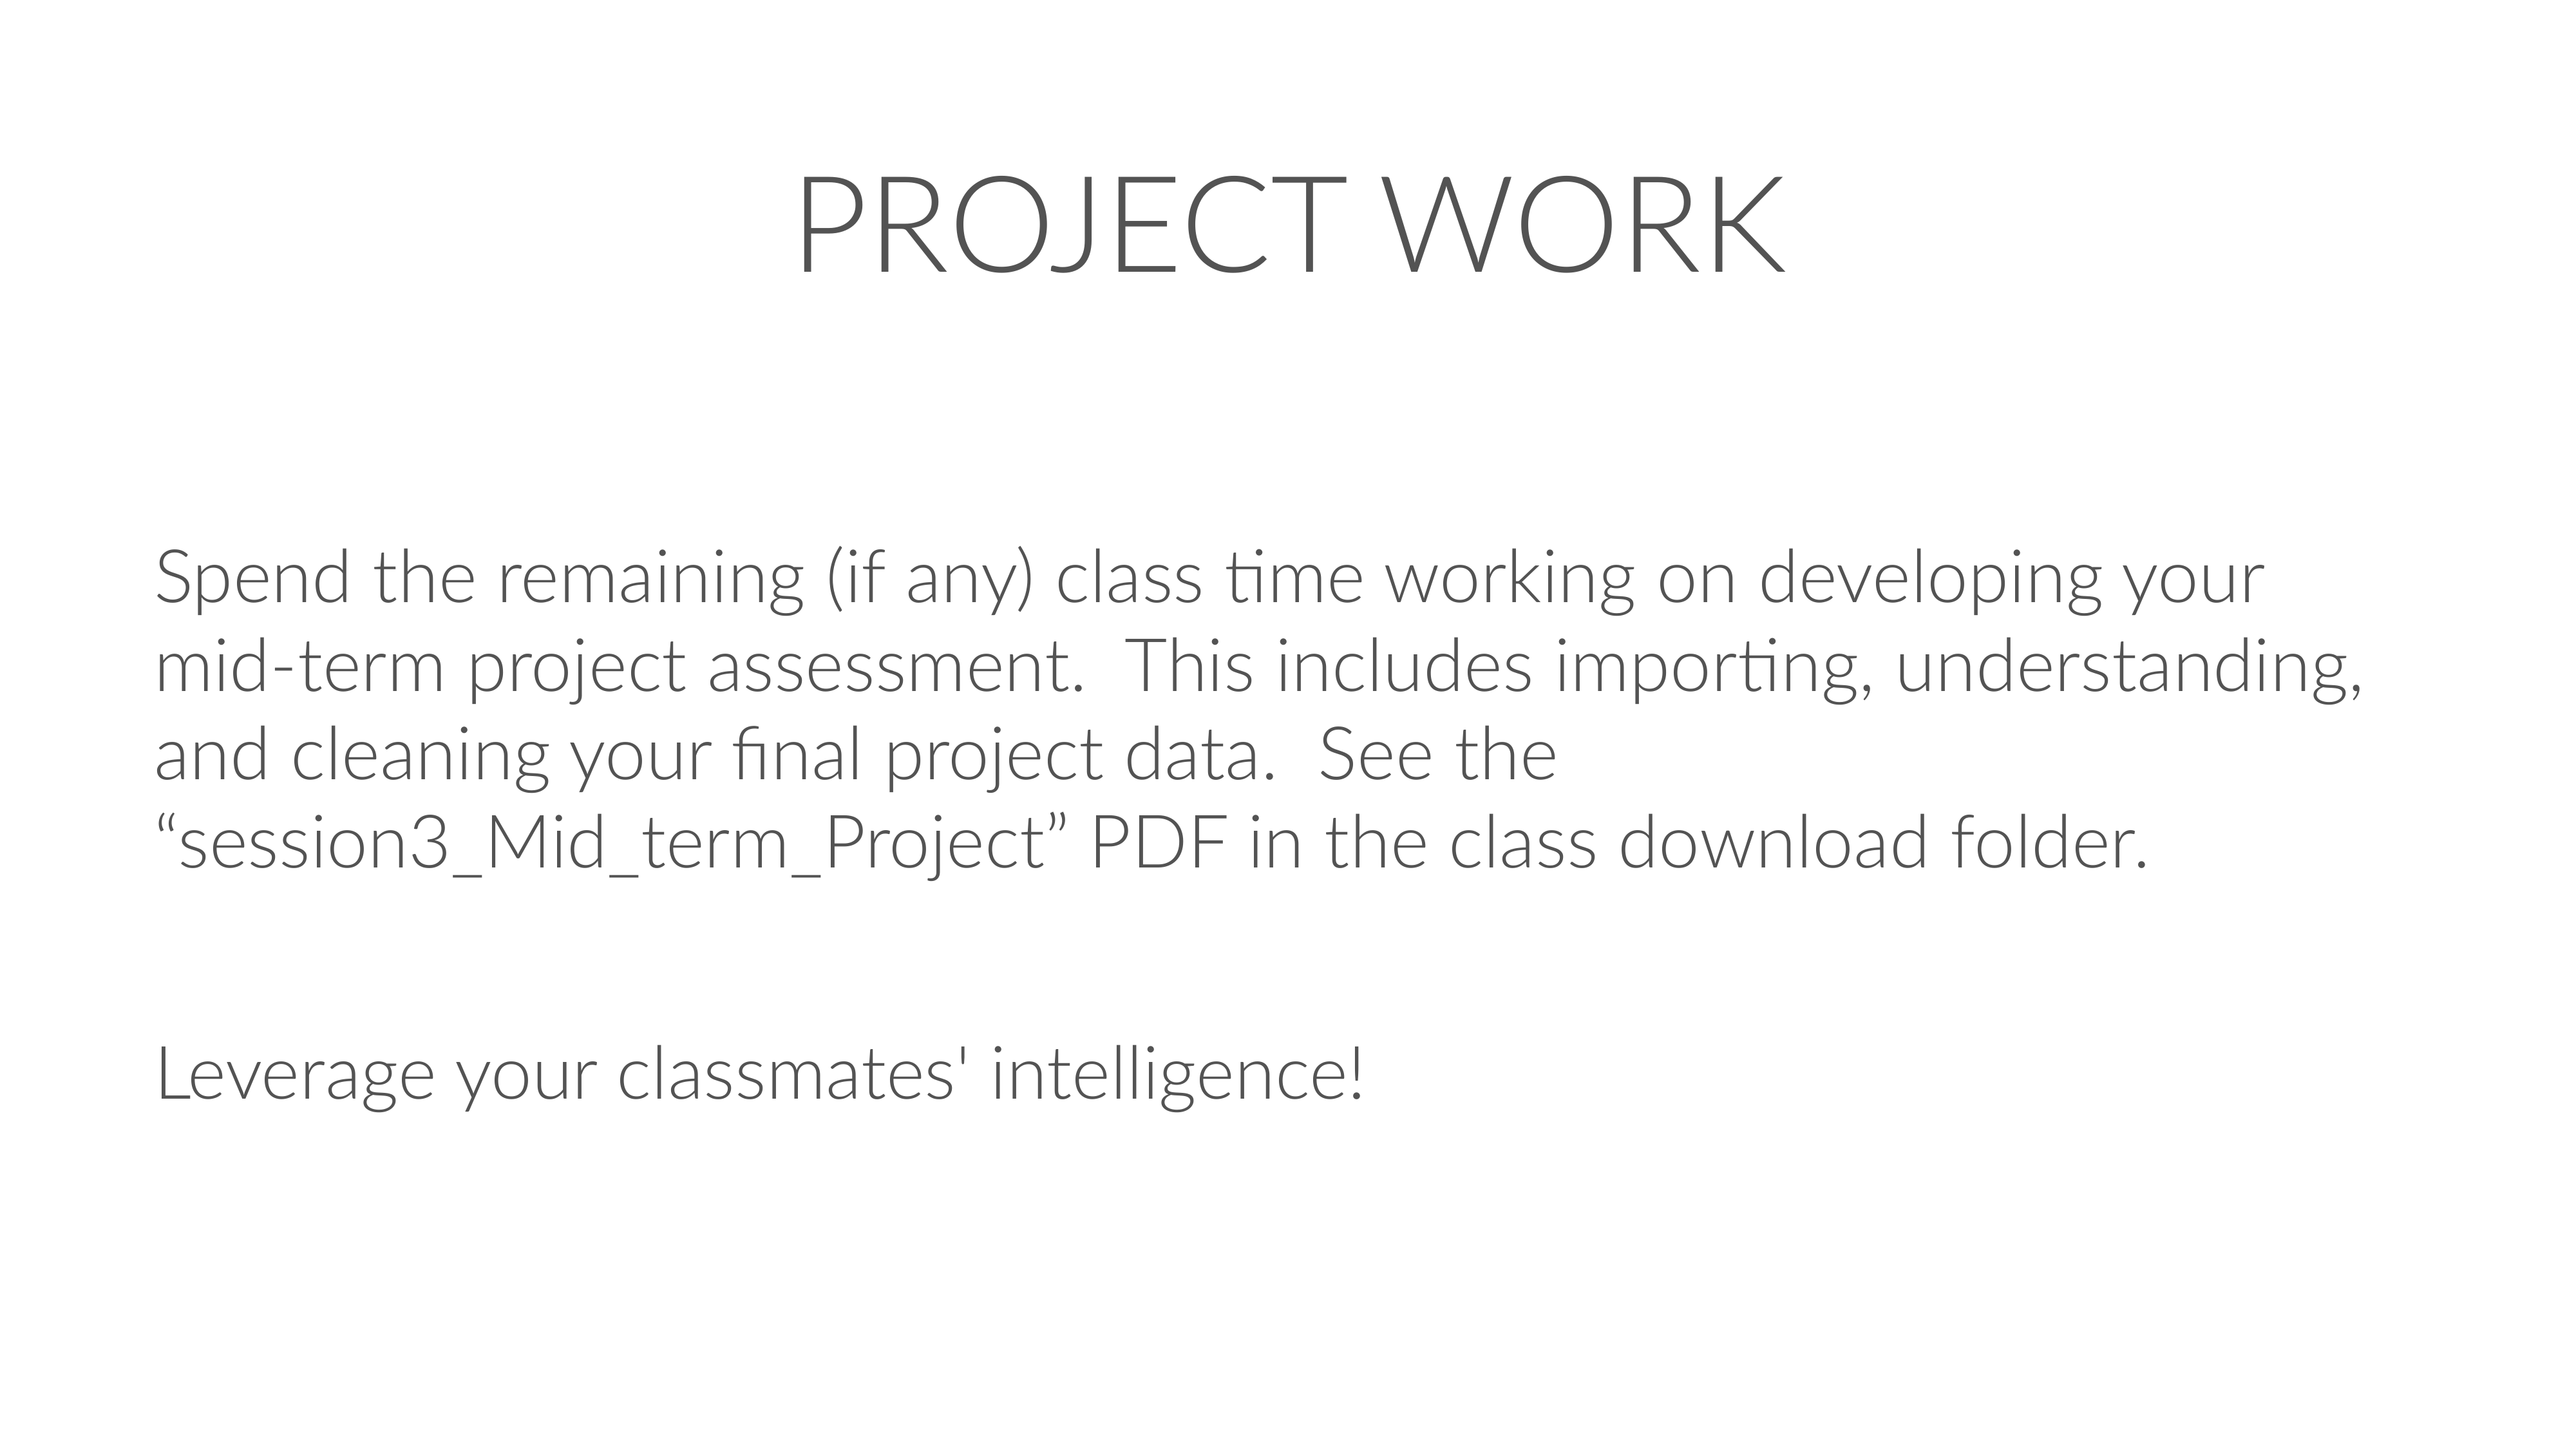

# project work
Spend the remaining (if any) class time working on developing your mid-term project assessment.  This includes importing, understanding, and cleaning your final project data.  See the “session3_Mid_term_Project” PDF in the class download folder.

Leverage your classmates' intelligence!